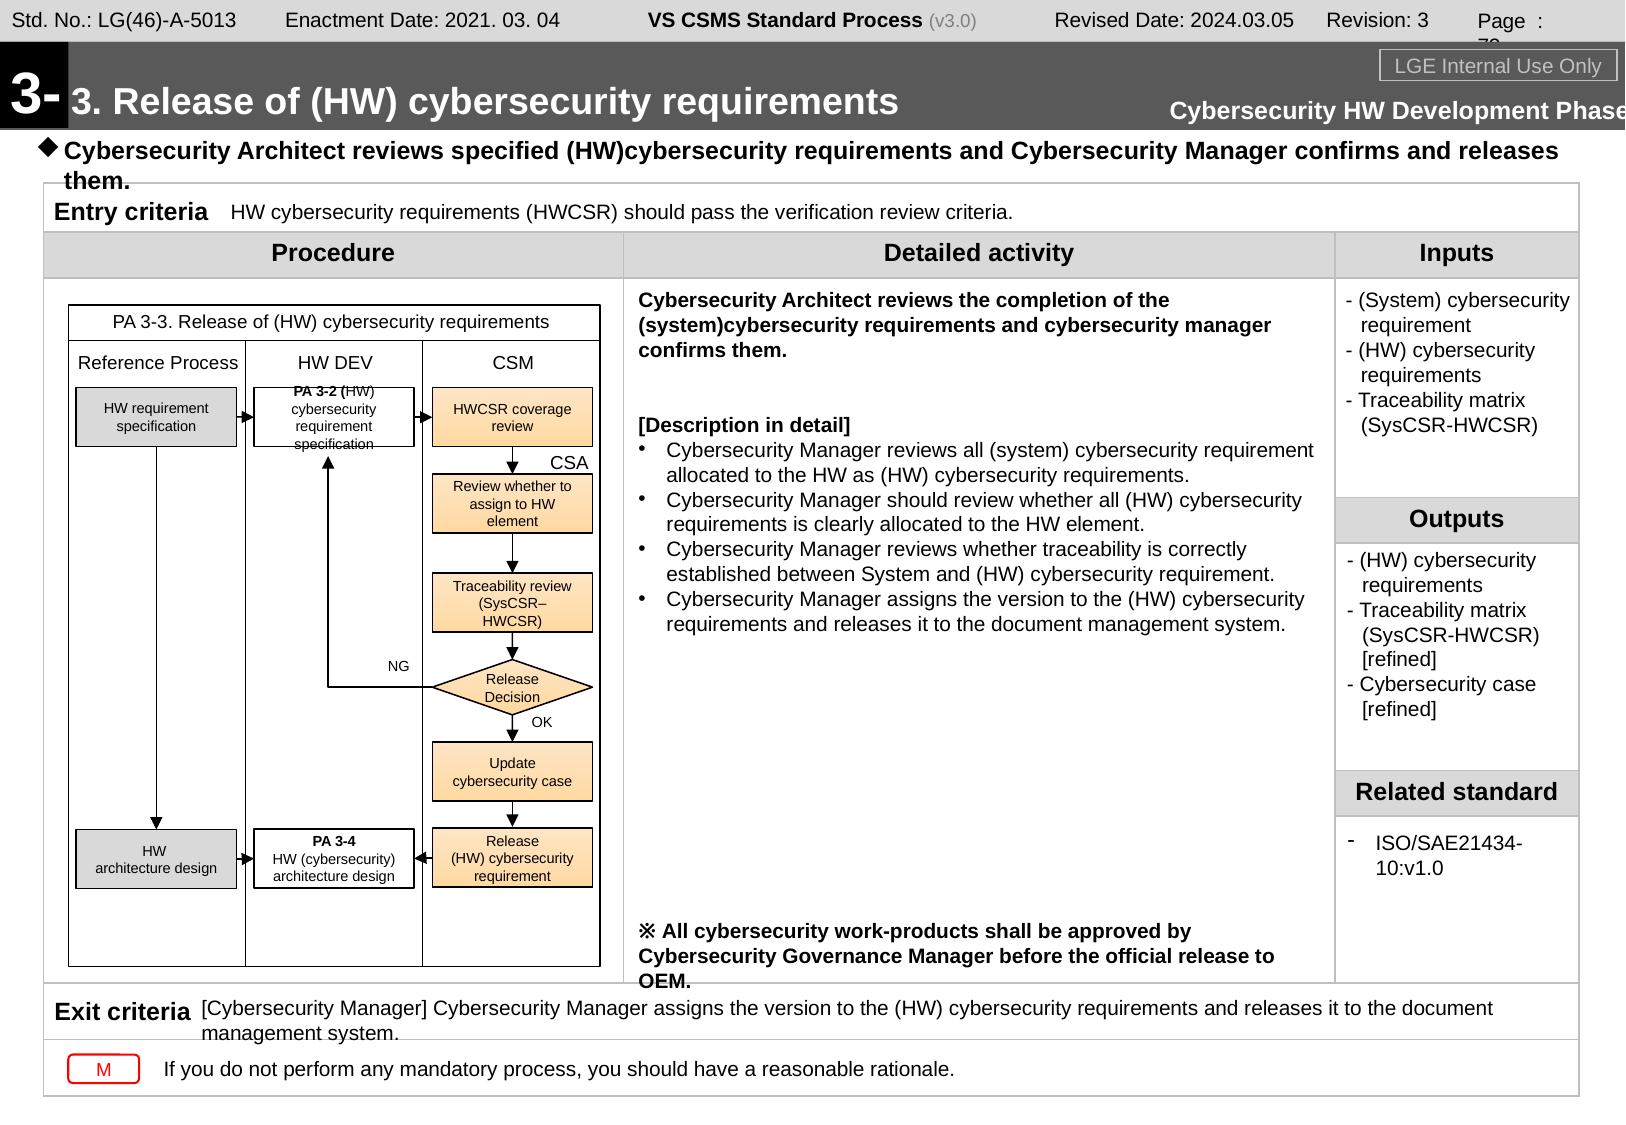

Page  :  72
3-
#
m
3. Release of (HW) cybersecurity requirements
LGE Internal Use Only
Cybersecurity HW Development Phase
Cybersecurity Architect reviews specified (HW)cybersecurity requirements and Cybersecurity Manager confirms and releases them.
HW cybersecurity requirements (HWCSR) should pass the verification review criteria.
Cybersecurity Architect reviews the completion of the (system)cybersecurity requirements and cybersecurity manager confirms them.

[Description in detail]
Cybersecurity Manager reviews all (system) cybersecurity requirement allocated to the HW as (HW) cybersecurity requirements.
Cybersecurity Manager should review whether all (HW) cybersecurity requirements is clearly allocated to the HW element.
Cybersecurity Manager reviews whether traceability is correctly established between System and (HW) cybersecurity requirement.
Cybersecurity Manager assigns the version to the (HW) cybersecurity requirements and releases it to the document management system.
- (System) cybersecurity requirement
- (HW) cybersecurity requirements
- Traceability matrix (SysCSR-HWCSR)
PA 3-3. Release of (HW) cybersecurity requirements

Reference Process
HW DEV
CSM
HW requirement specification
PA 3-2 (HW) cybersecurity requirement specification
HWCSR coverage review
CSA
Review whether to assign to HW element
- (HW) cybersecurity requirements
- Traceability matrix (SysCSR-HWCSR) [refined]
- Cybersecurity case [refined]

Traceability review (SysCSR– HWCSR)
NG

Release
Decision
OK
Update cybersecurity case
ISO/SAE21434-10:v1.0

Release
(HW) cybersecurity requirement
PA 3-4
HW (cybersecurity) architecture design
HW
architecture design
※ All cybersecurity work-products shall be approved by Cybersecurity Governance Manager before the official release to OEM.
[Cybersecurity Manager] Cybersecurity Manager assigns the version to the (HW) cybersecurity requirements and releases it to the document management system.
If you do not perform any mandatory process, you should have a reasonable rationale.
M